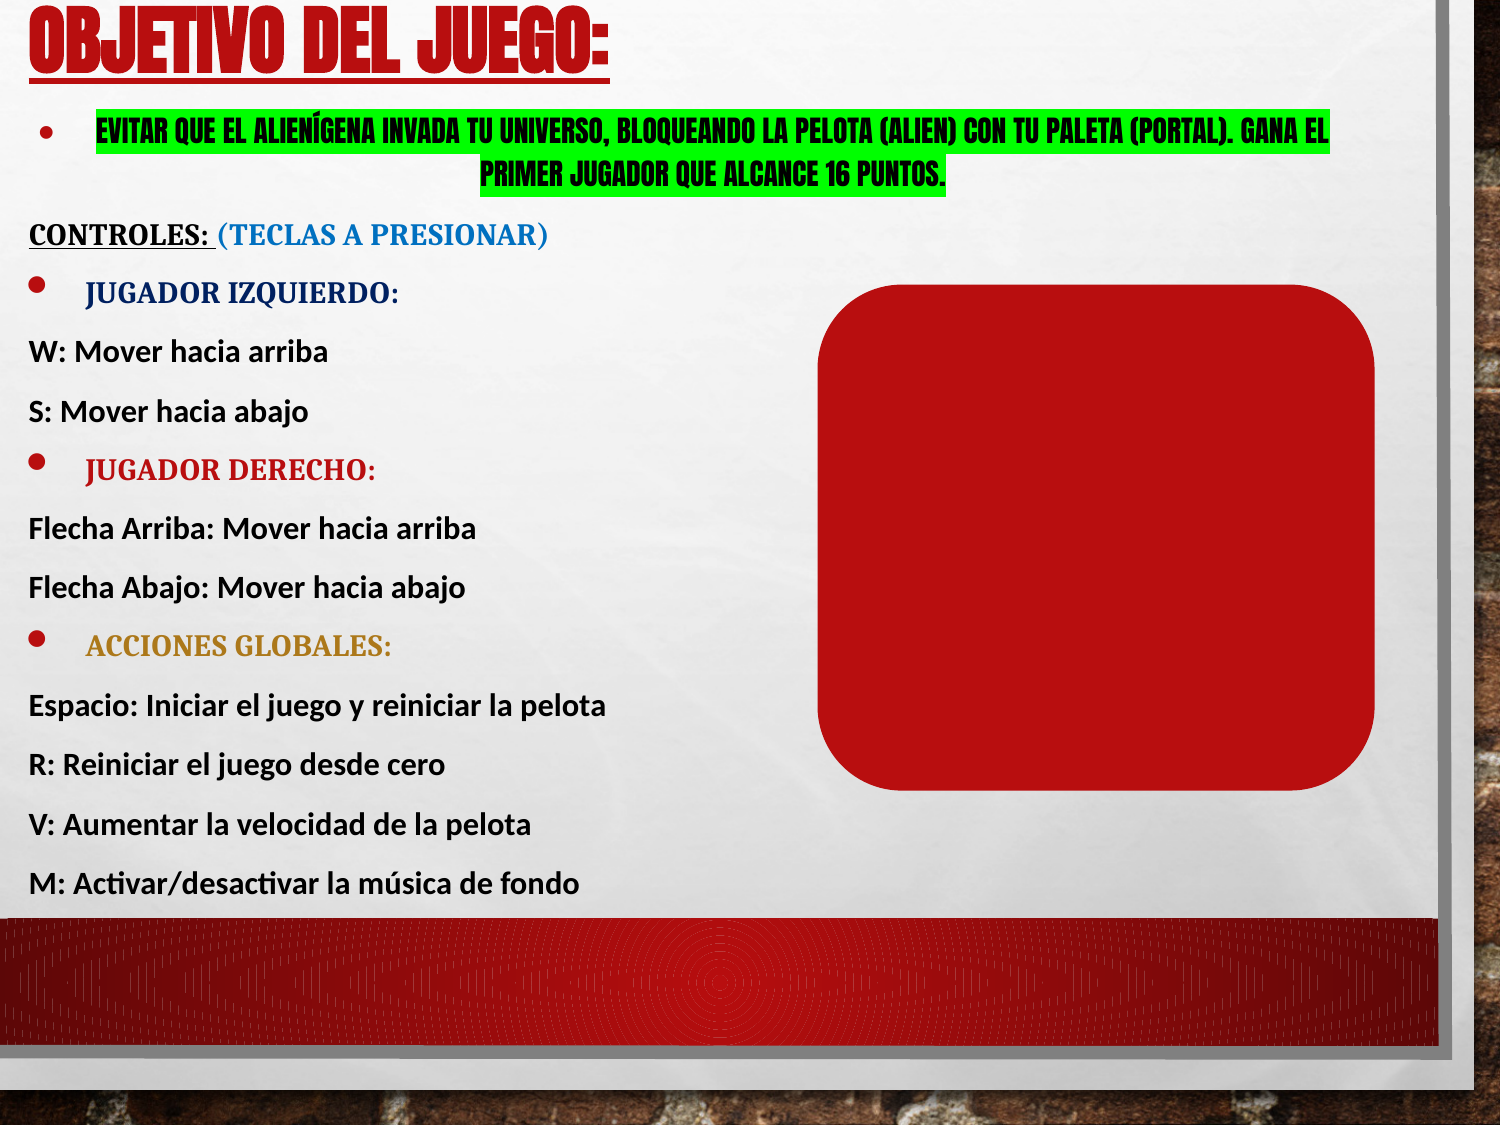

# Objetivo del Juego:
Evitar que el alienígena invada tu universo, bloqueando la pelota (alien) con tu paleta (portal). Gana el primer jugador que alcance 16 puntos.
Controles: (teclas a presionar)
Jugador Izquierdo:
W: Mover hacia arriba
S: Mover hacia abajo
Jugador Derecho:
Flecha Arriba: Mover hacia arriba
Flecha Abajo: Mover hacia abajo
Acciones Globales:
Espacio: Iniciar el juego y reiniciar la pelota
R: Reiniciar el juego desde cero
V: Aumentar la velocidad de la pelota
M: Activar/desactivar la música de fondo
Regla de Victoria:
El primer jugador que alcance 16 puntos gana el juego. Los puntos se obtienen cuando la pelota atraviesa la pared del oponente.